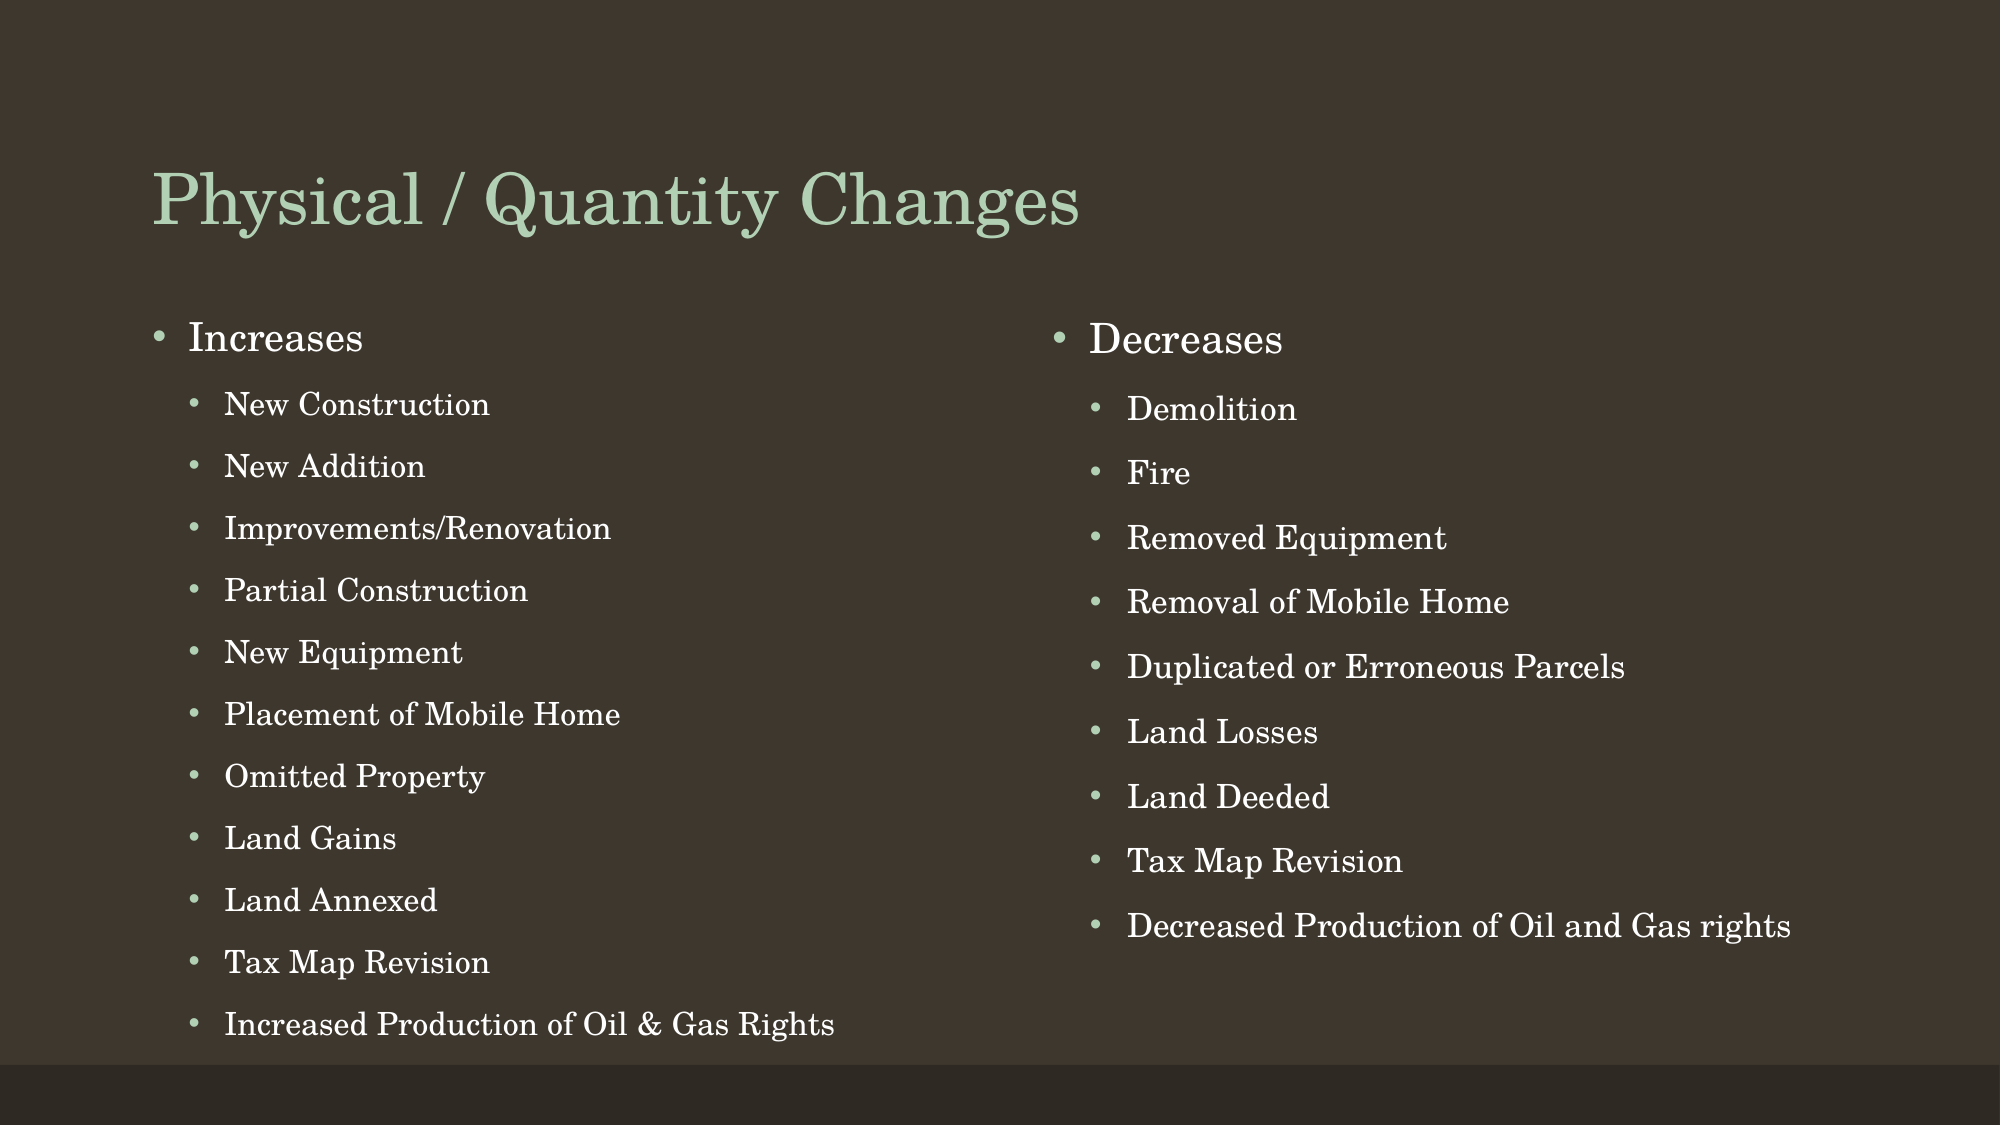

# Physical / Quantity Changes
Increases
New Construction
New Addition
Improvements/Renovation
Partial Construction
New Equipment
Placement of Mobile Home
Omitted Property
Land Gains
Land Annexed
Tax Map Revision
Increased Production of Oil & Gas Rights

Decreases
Demolition
Fire
Removed Equipment
Removal of Mobile Home
Duplicated or Erroneous Parcels
Land Losses
Land Deeded
Tax Map Revision
Decreased Production of Oil and Gas rights